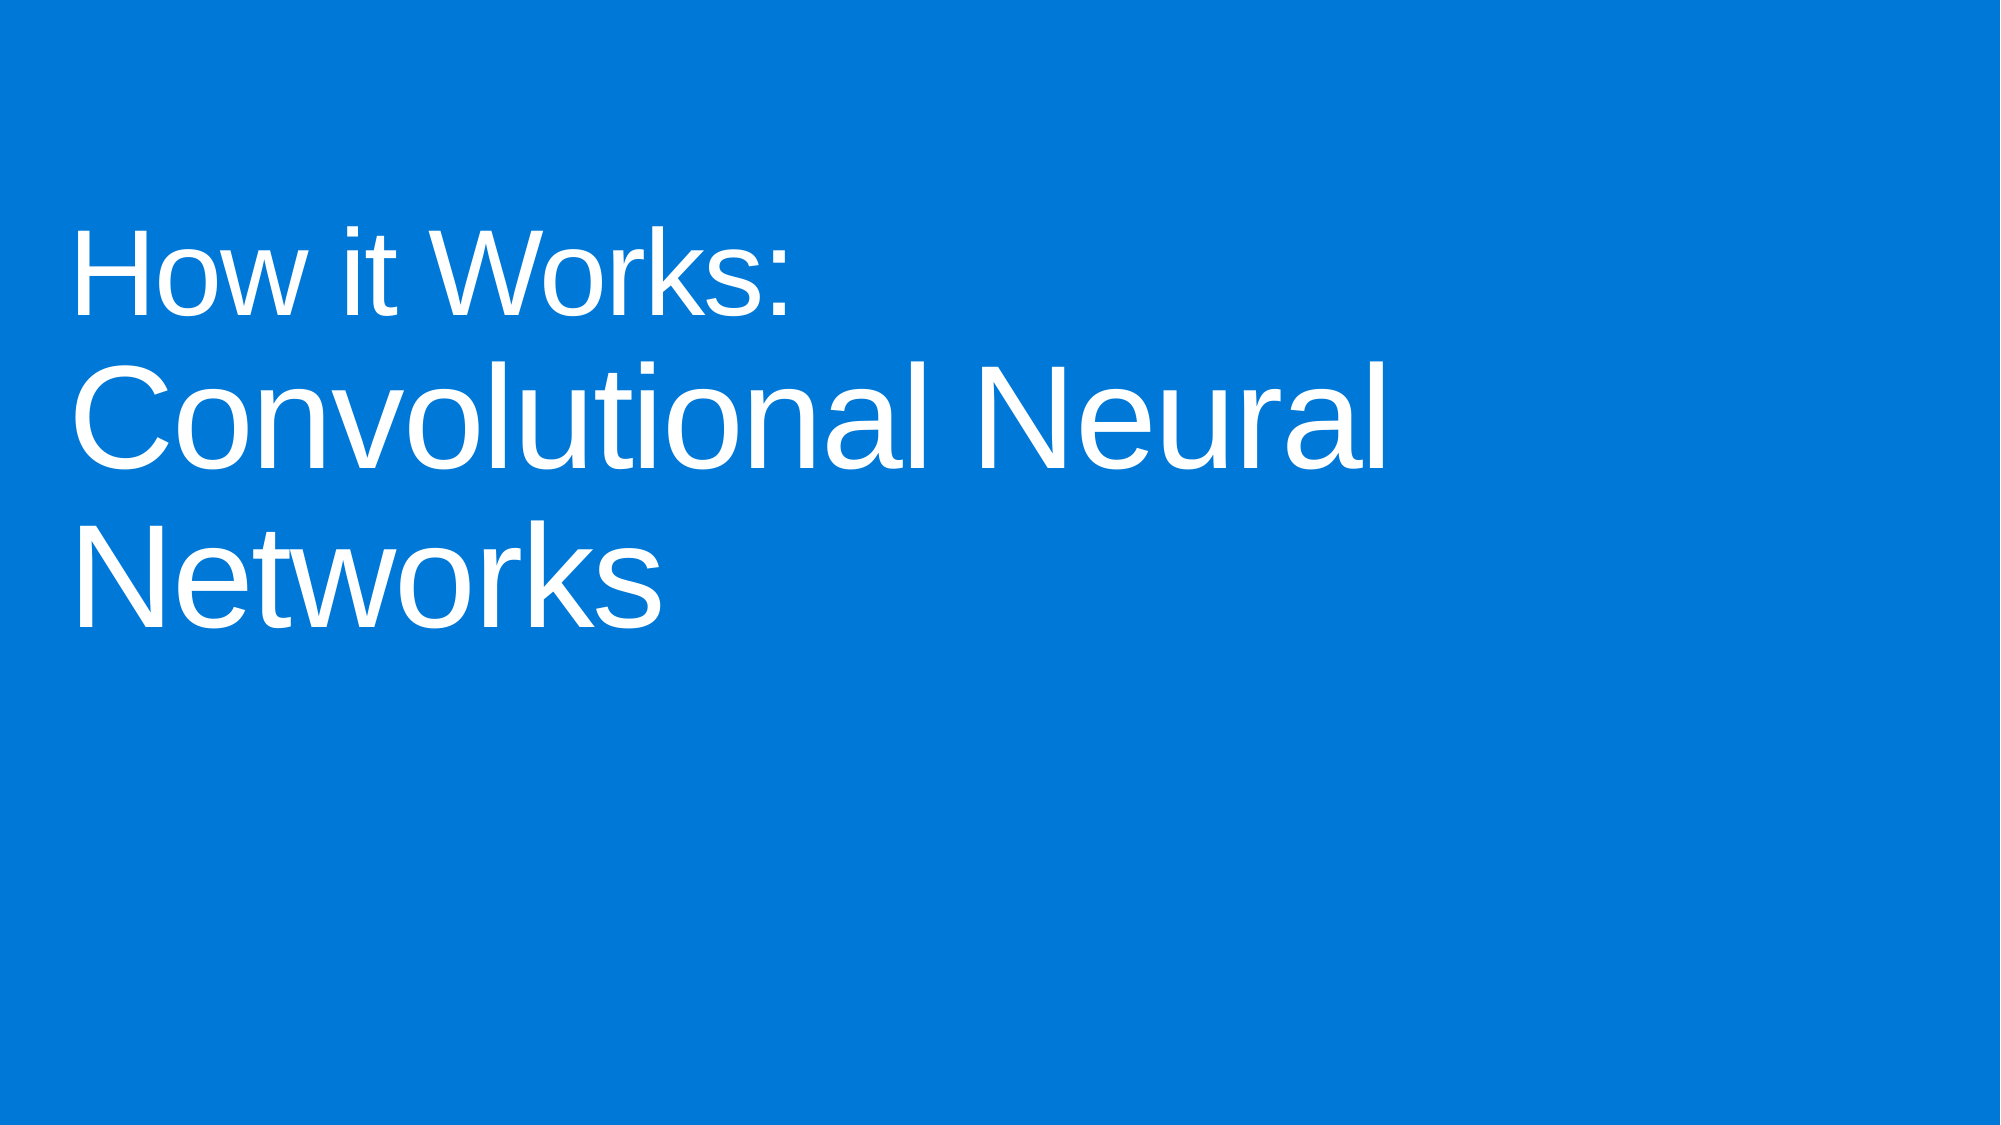

# How it Works: Convolutional Neural Networks